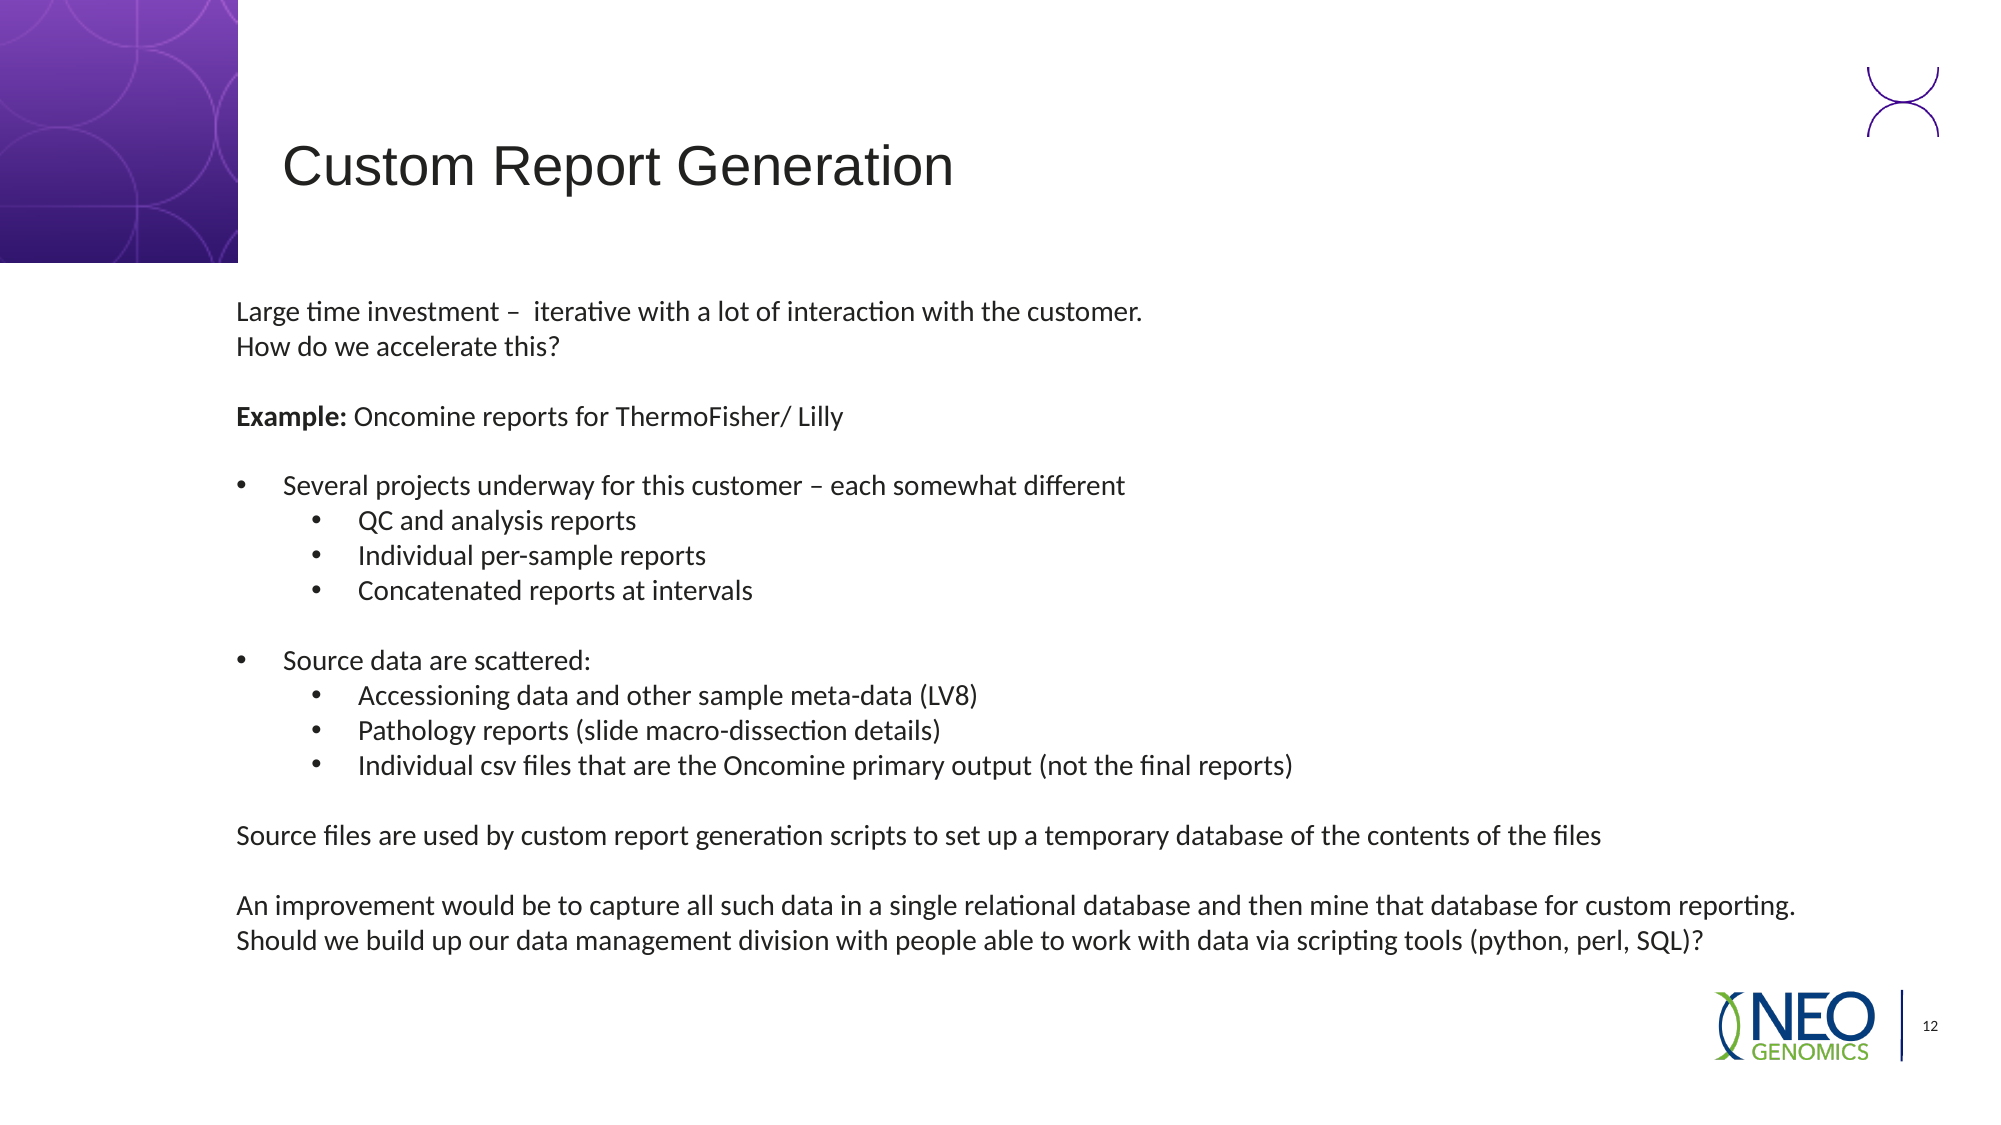

# Custom Report Generation
Large time investment –  iterative with a lot of interaction with the customer.
How do we accelerate this?

Example: Oncomine reports for ThermoFisher/ Lilly

Several projects underway for this customer – each somewhat different
QC and analysis reports
Individual per-sample reports
Concatenated reports at intervals

Source data are scattered:
Accessioning data and other sample meta-data (LV8)
Pathology reports (slide macro-dissection details)
Individual csv files that are the Oncomine primary output (not the final reports)

Source files are used by custom report generation scripts to set up a temporary database of the contents of the files

An improvement would be to capture all such data in a single relational database and then mine that database for custom reporting.
Should we build up our data management division with people able to work with data via scripting tools (python, perl, SQL)?

12